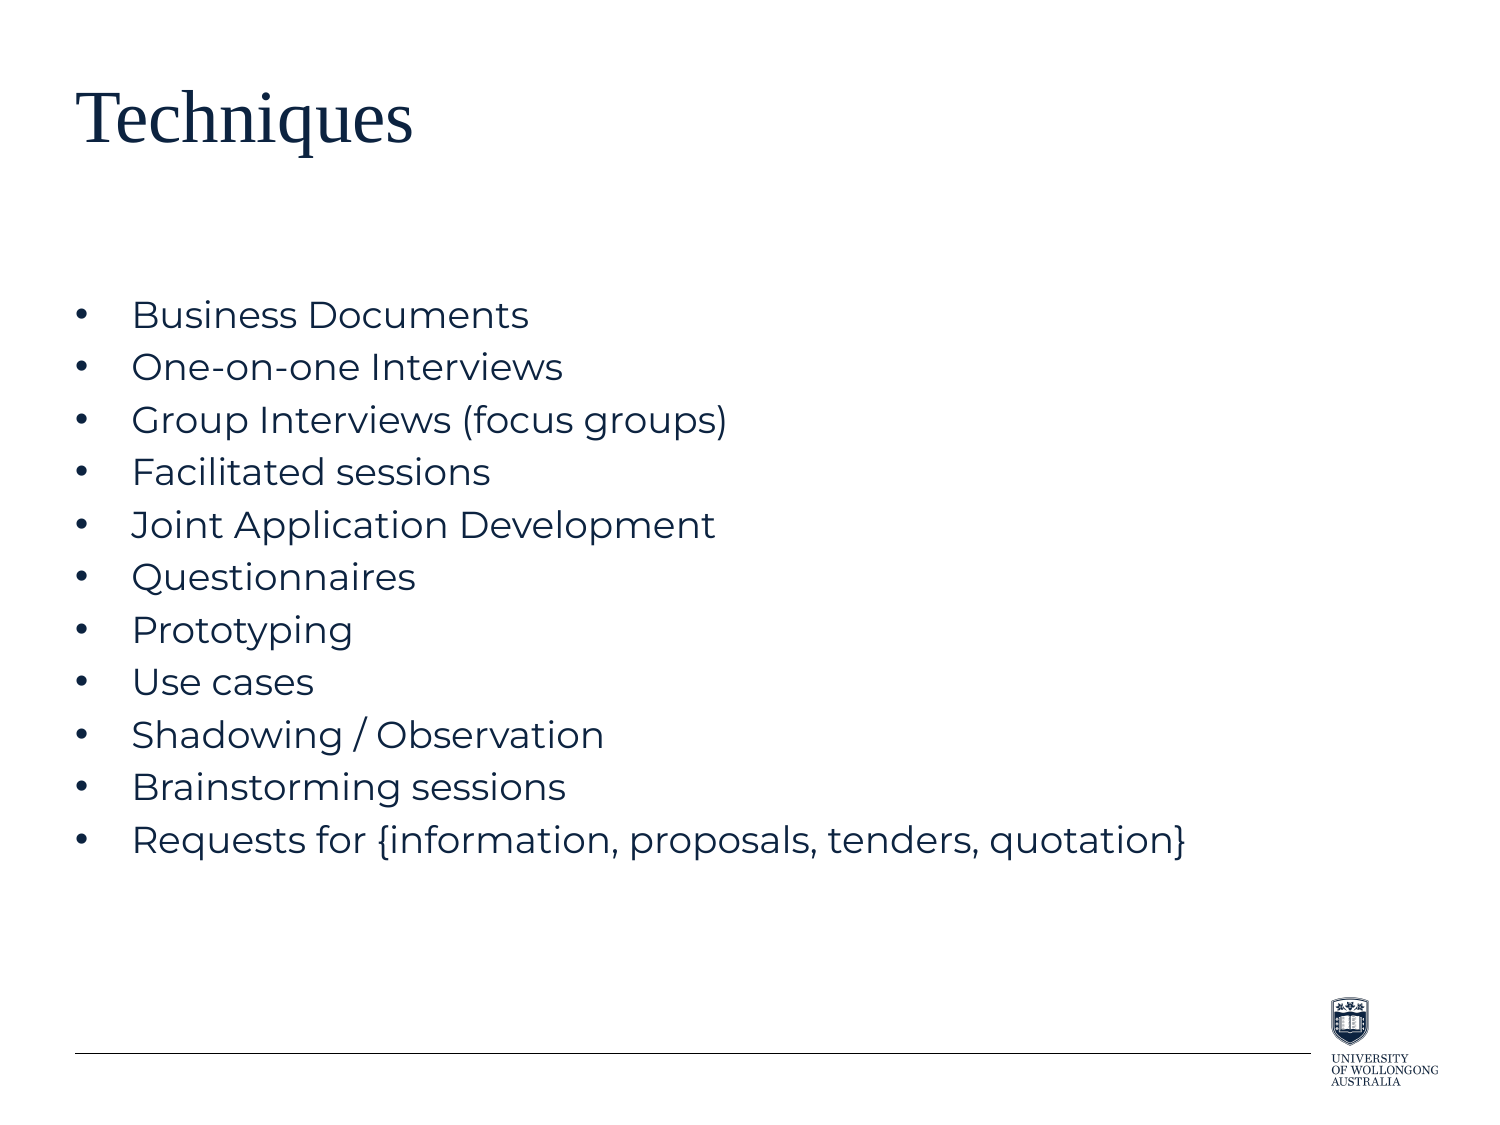

# Techniques
Business Documents
One-on-one Interviews
Group Interviews (focus groups)
Facilitated sessions
Joint Application Development
Questionnaires
Prototyping
Use cases
Shadowing / Observation
Brainstorming sessions
Requests for {information, proposals, tenders, quotation}